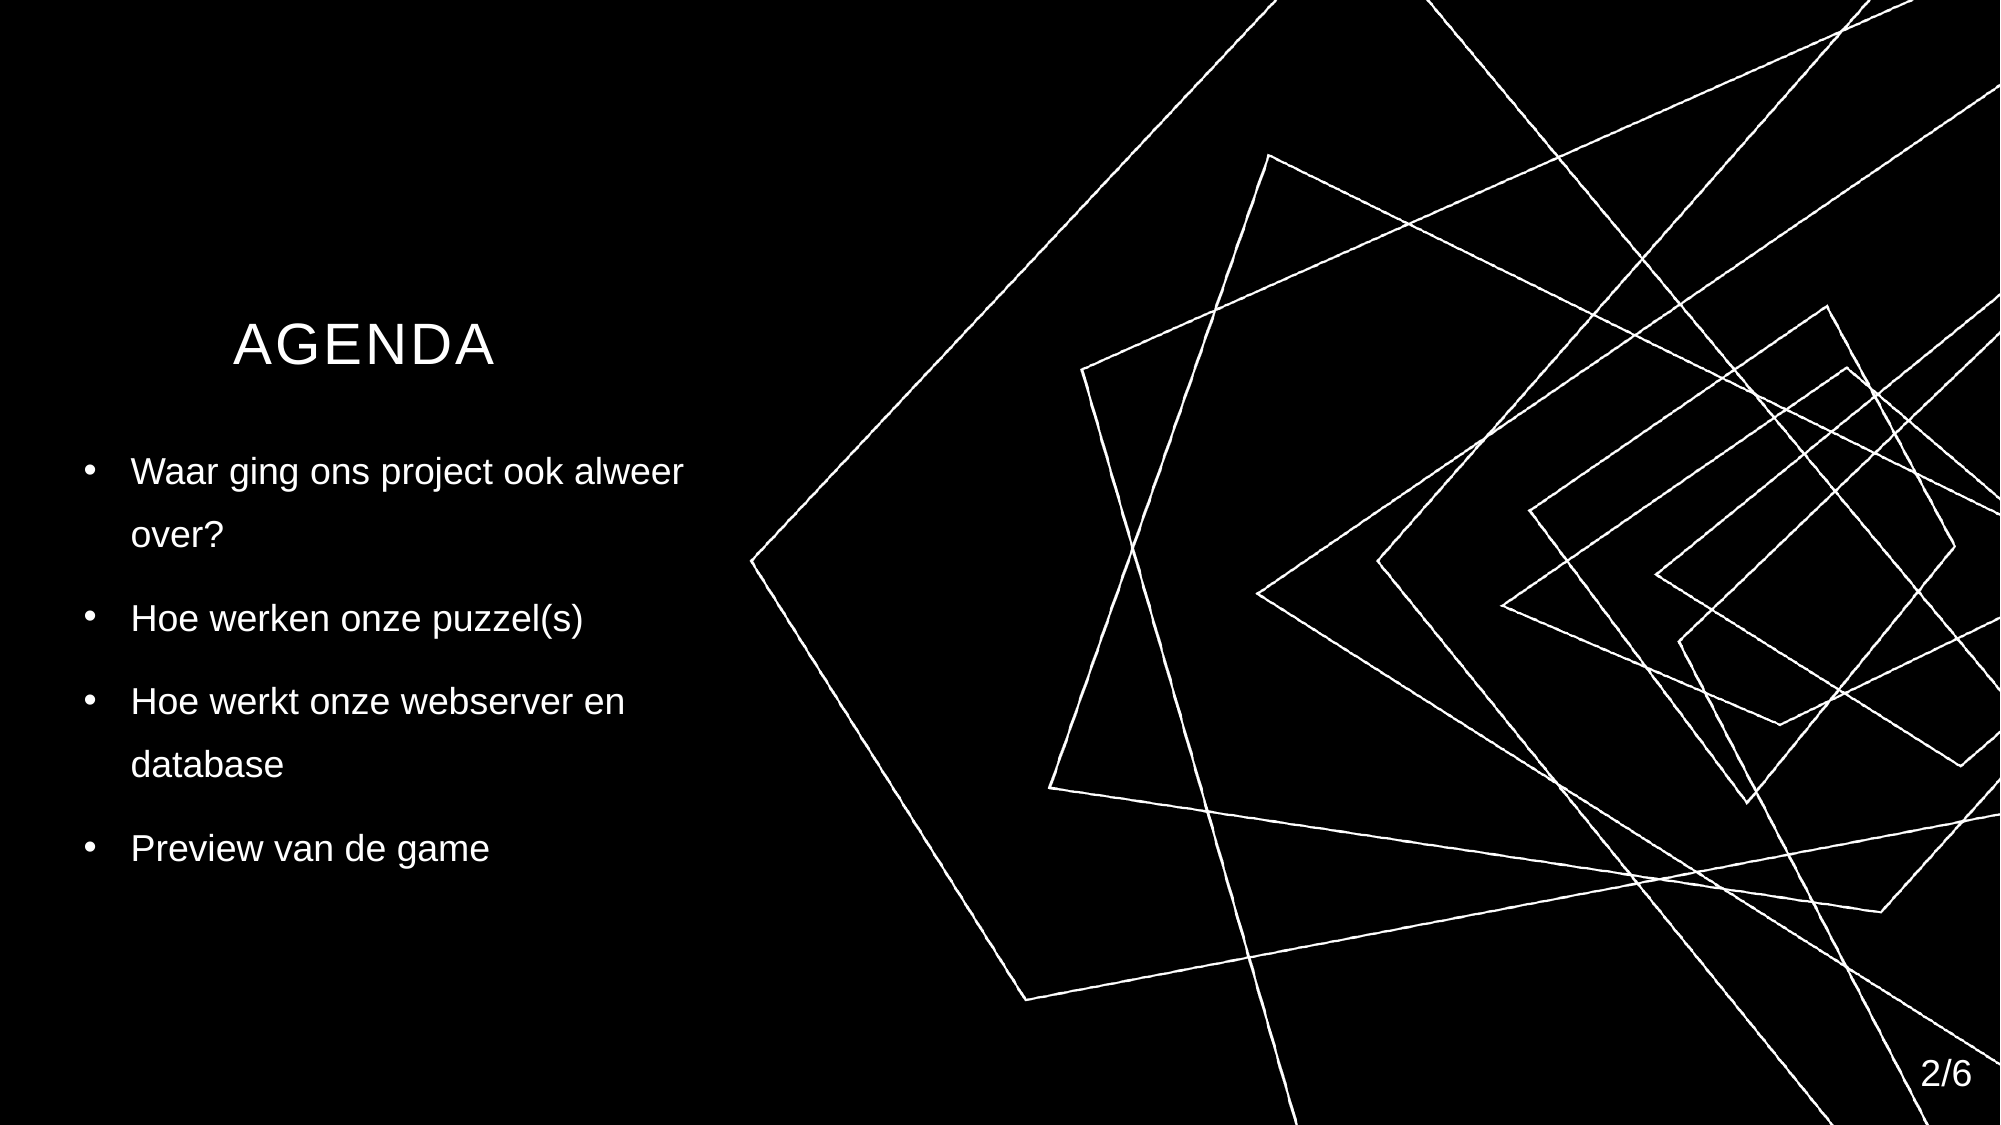

# AGENDA
Waar ging ons project ook alweer over?
Hoe werken onze puzzel(s)
Hoe werkt onze webserver en database
Preview van de game

2/6